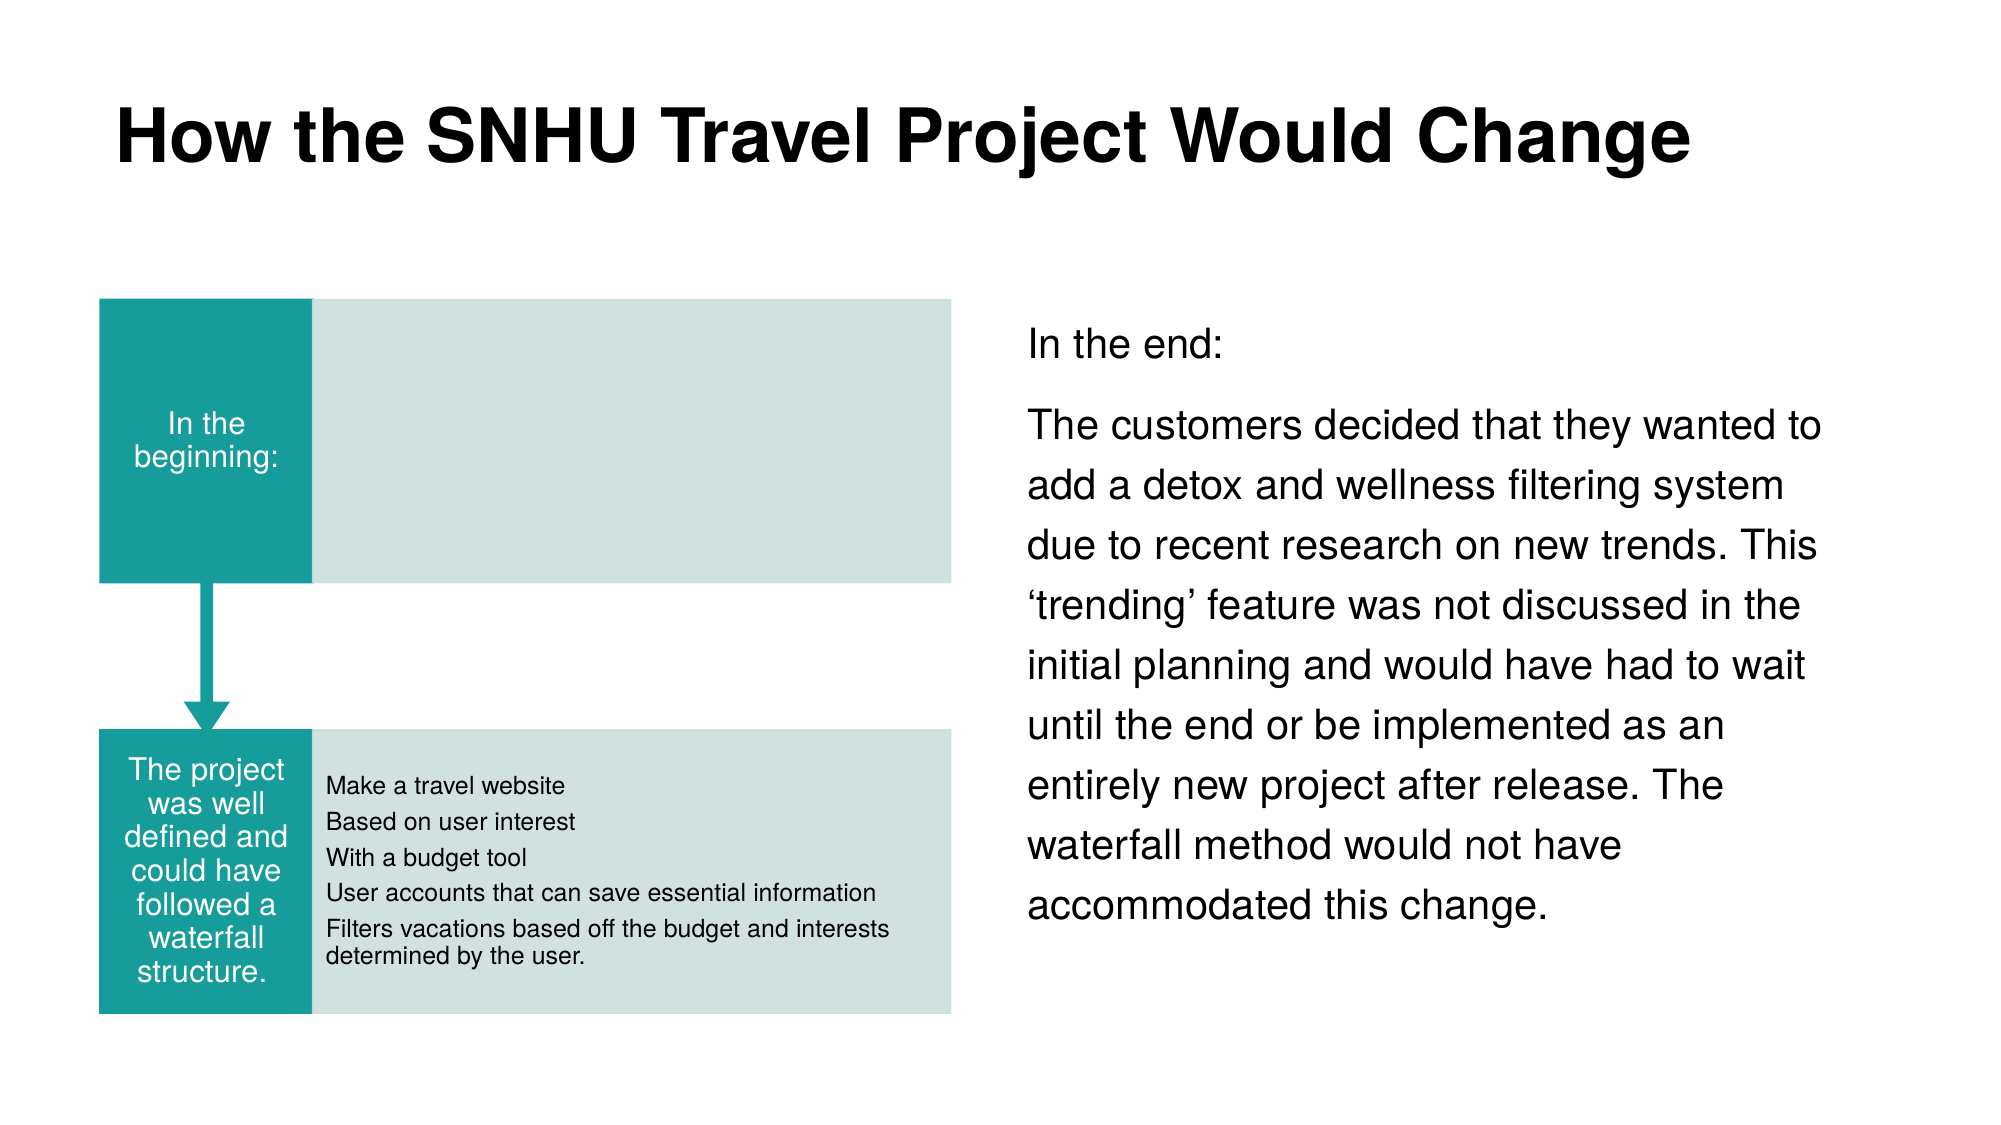

# How the SNHU Travel Project Would Change
The project was well defined and could have followed a waterfall structure.
Make a travel website
Based on user interest
With a budget tool
User accounts that can save essential information
Filters vacations based off the budget and interests determined by the user.
In the beginning:
In the beginning:
In the end:
The customers decided that they wanted to add a detox and wellness filtering system due to recent research on new trends. This ‘trending’ feature was not discussed in the initial planning and would have had to wait until the end or be implemented as an entirely new project after release. The waterfall method would not have accommodated this change.